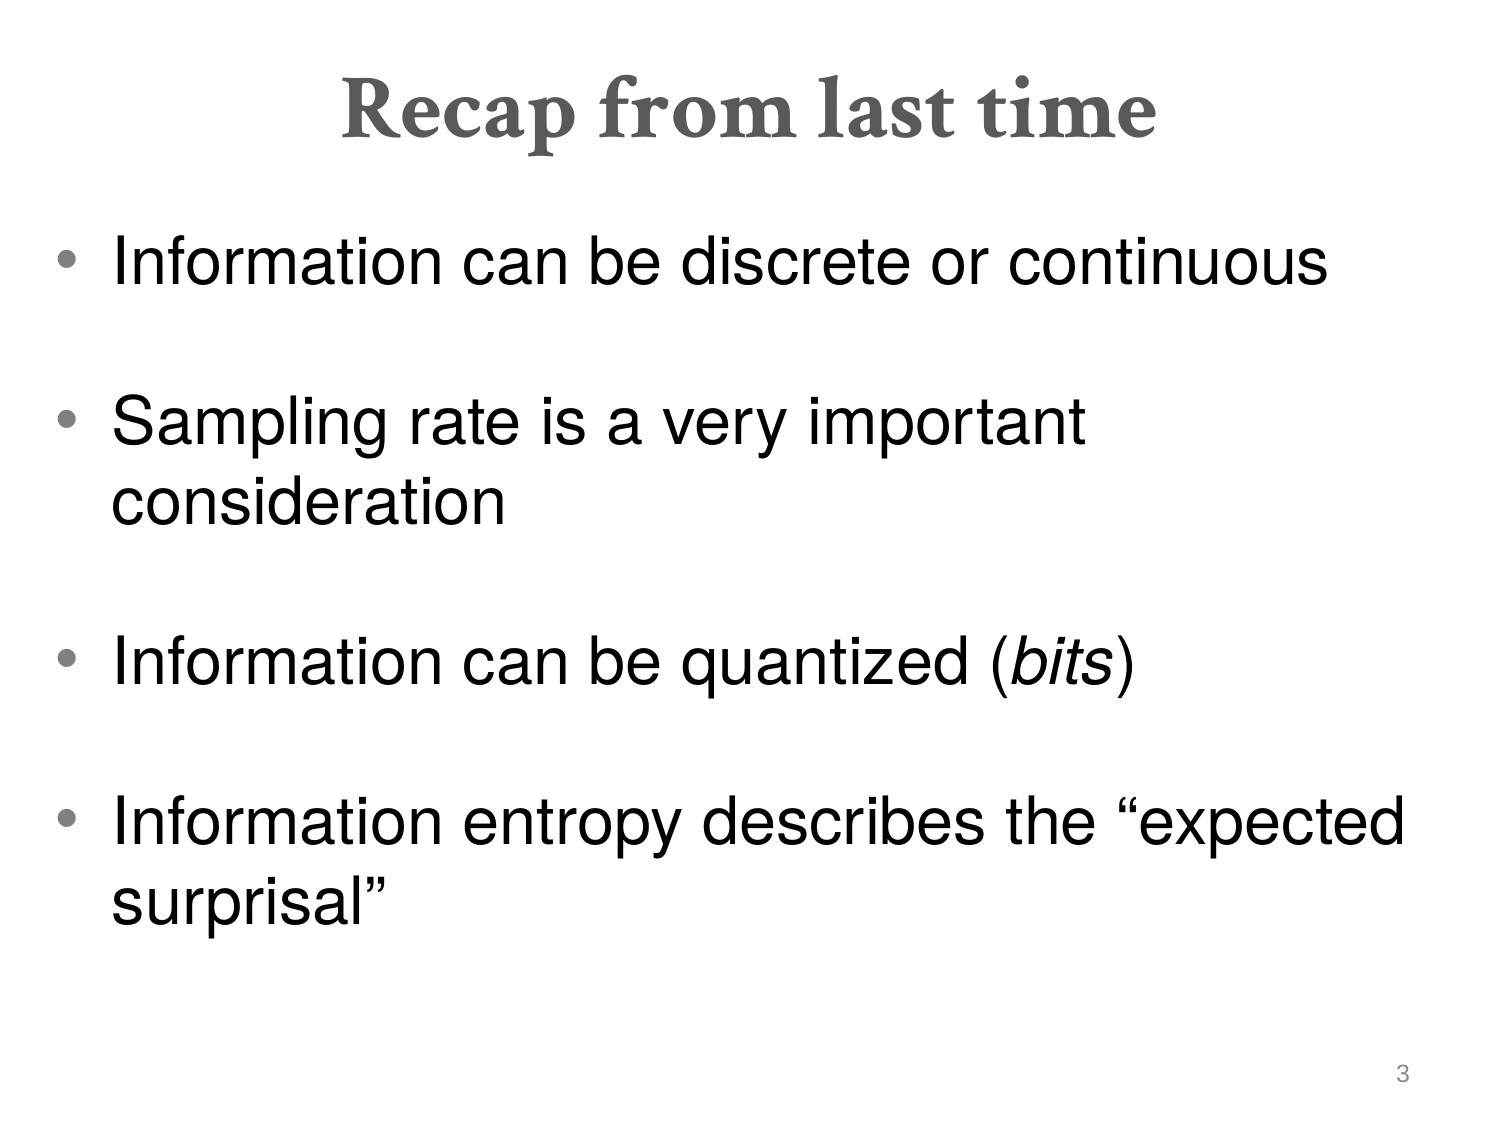

Recap from last time
Information can be discrete or continuous

Sampling rate is a very important consideration

Information can be quantized (bits)

Information entropy describes the “expected surprisal”

3